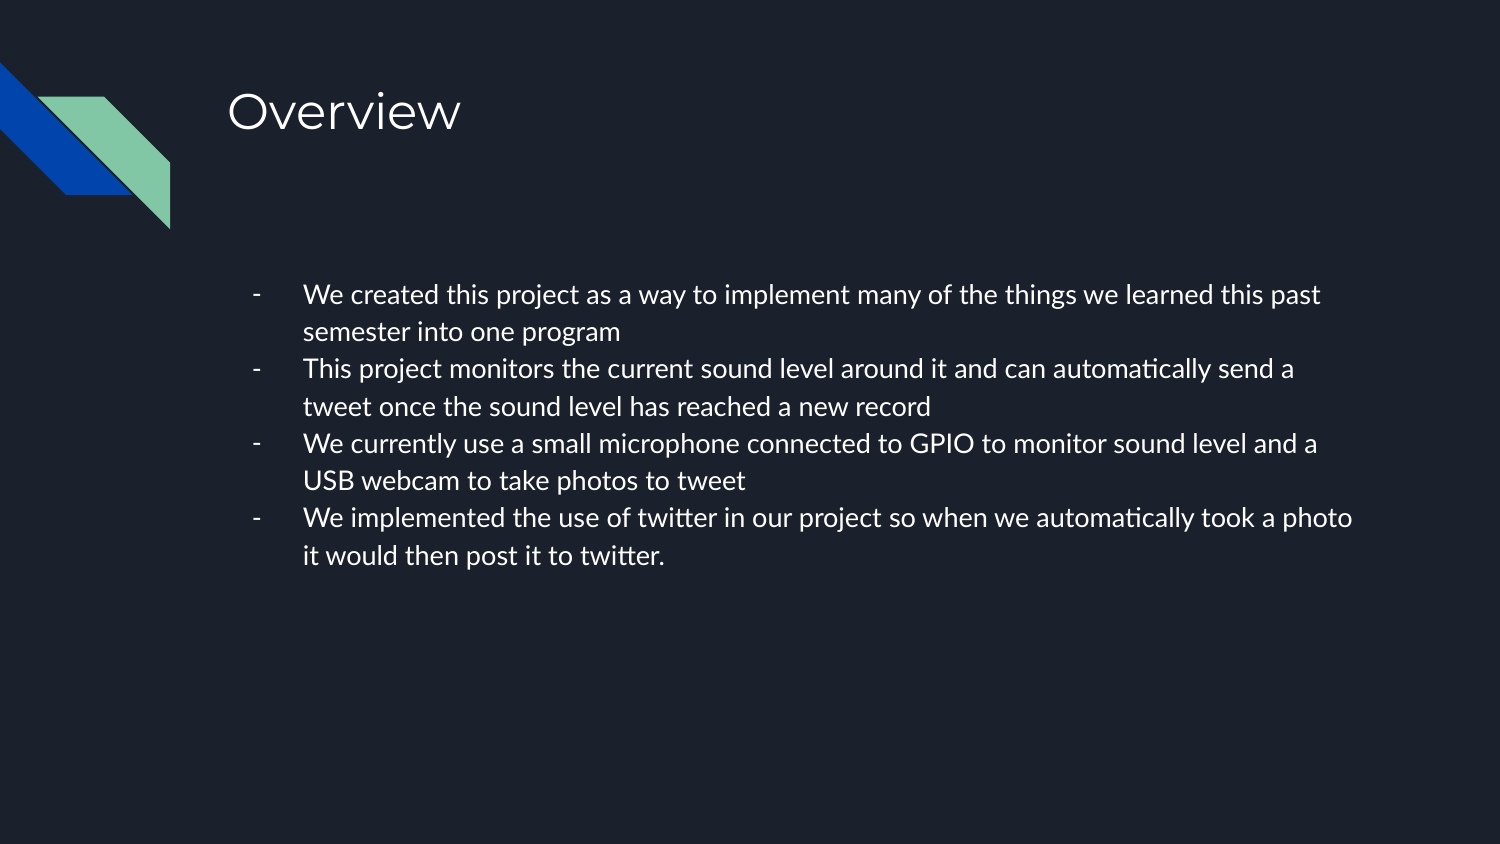

# Overview
We created this project as a way to implement many of the things we learned this past semester into one program
This project monitors the current sound level around it and can automatically send a tweet once the sound level has reached a new record
We currently use a small microphone connected to GPIO to monitor sound level and a USB webcam to take photos to tweet
We implemented the use of twitter in our project so when we automatically took a photo it would then post it to twitter.